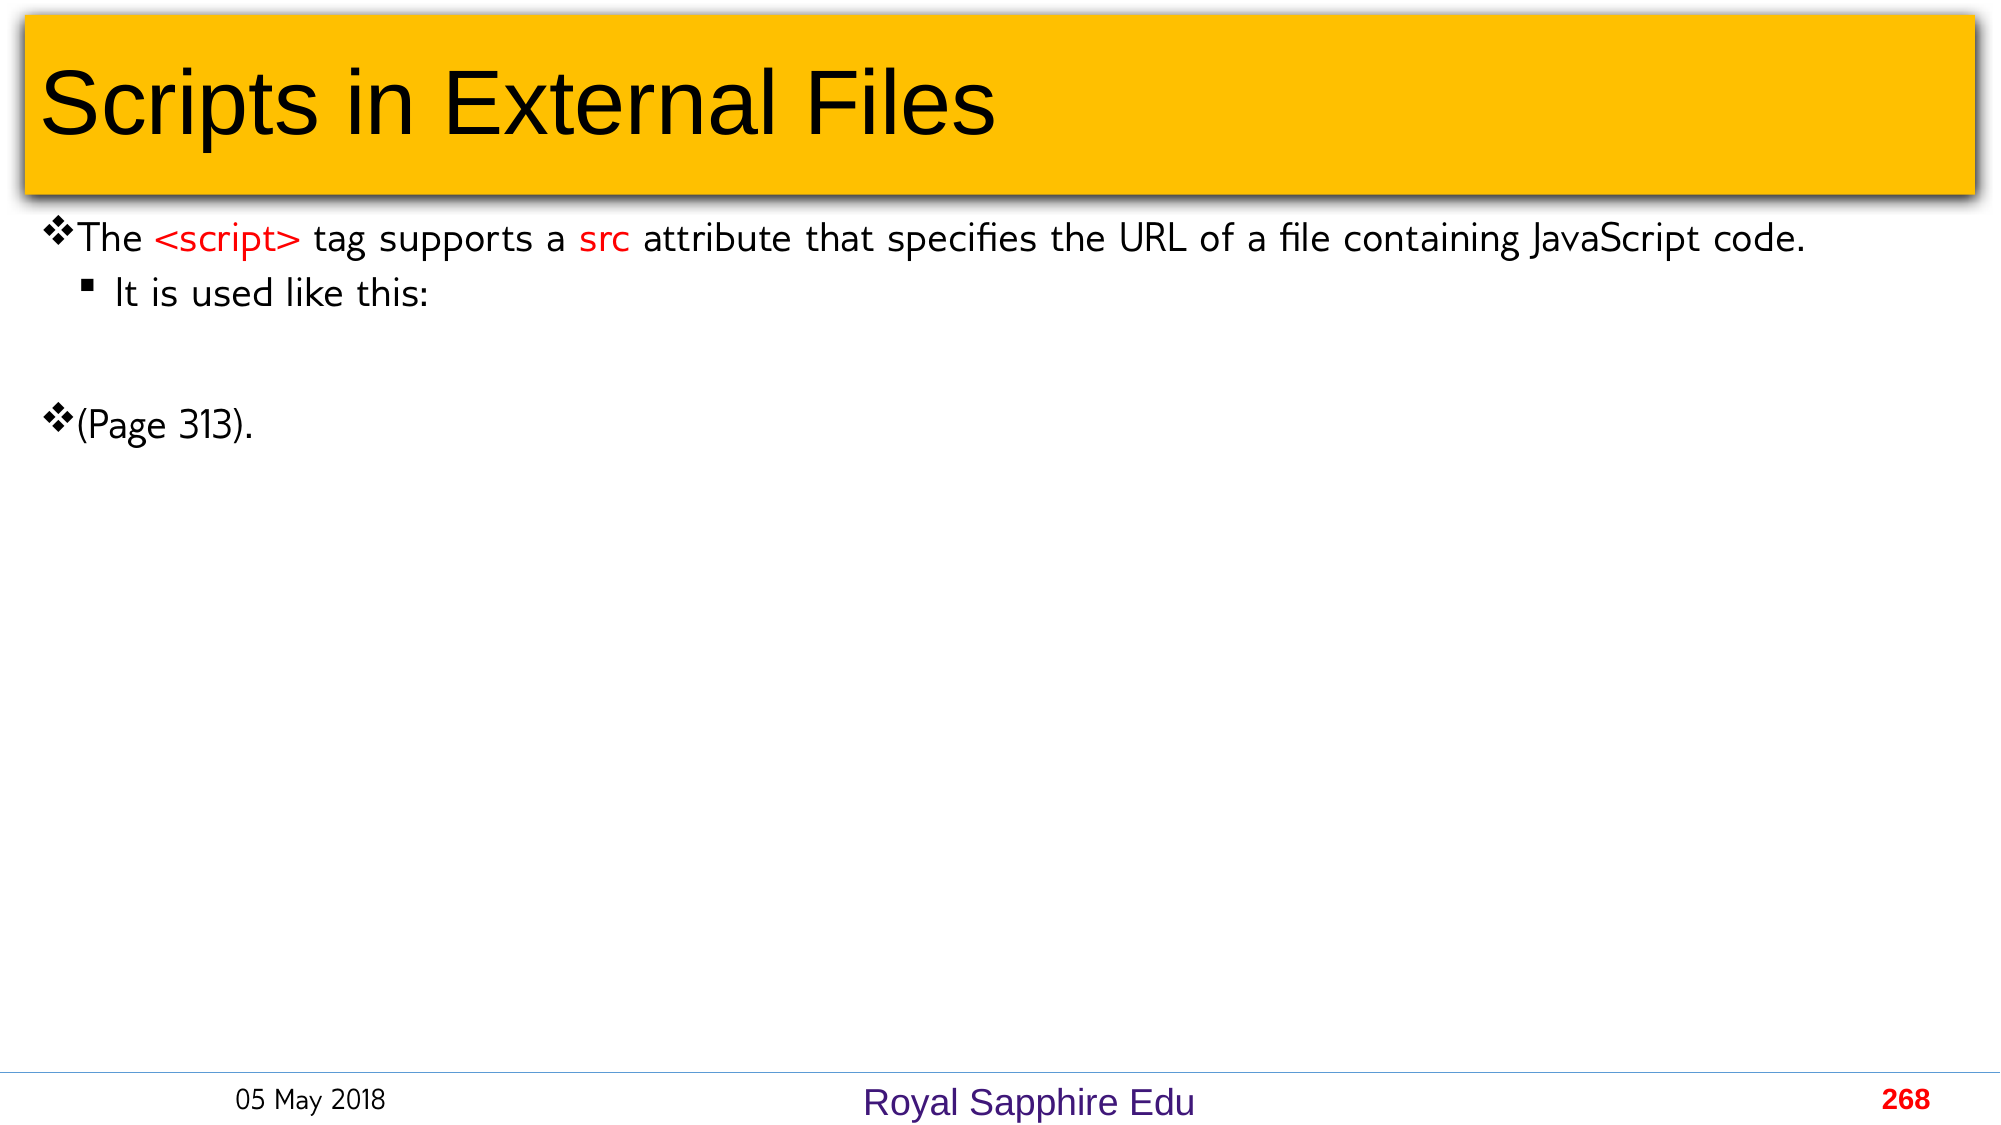

# Scripts in External Files
The <script> tag supports a src attribute that specifies the URL of a file containing JavaScript code.
It is used like this:

(Page 313).
05 May 2018
268